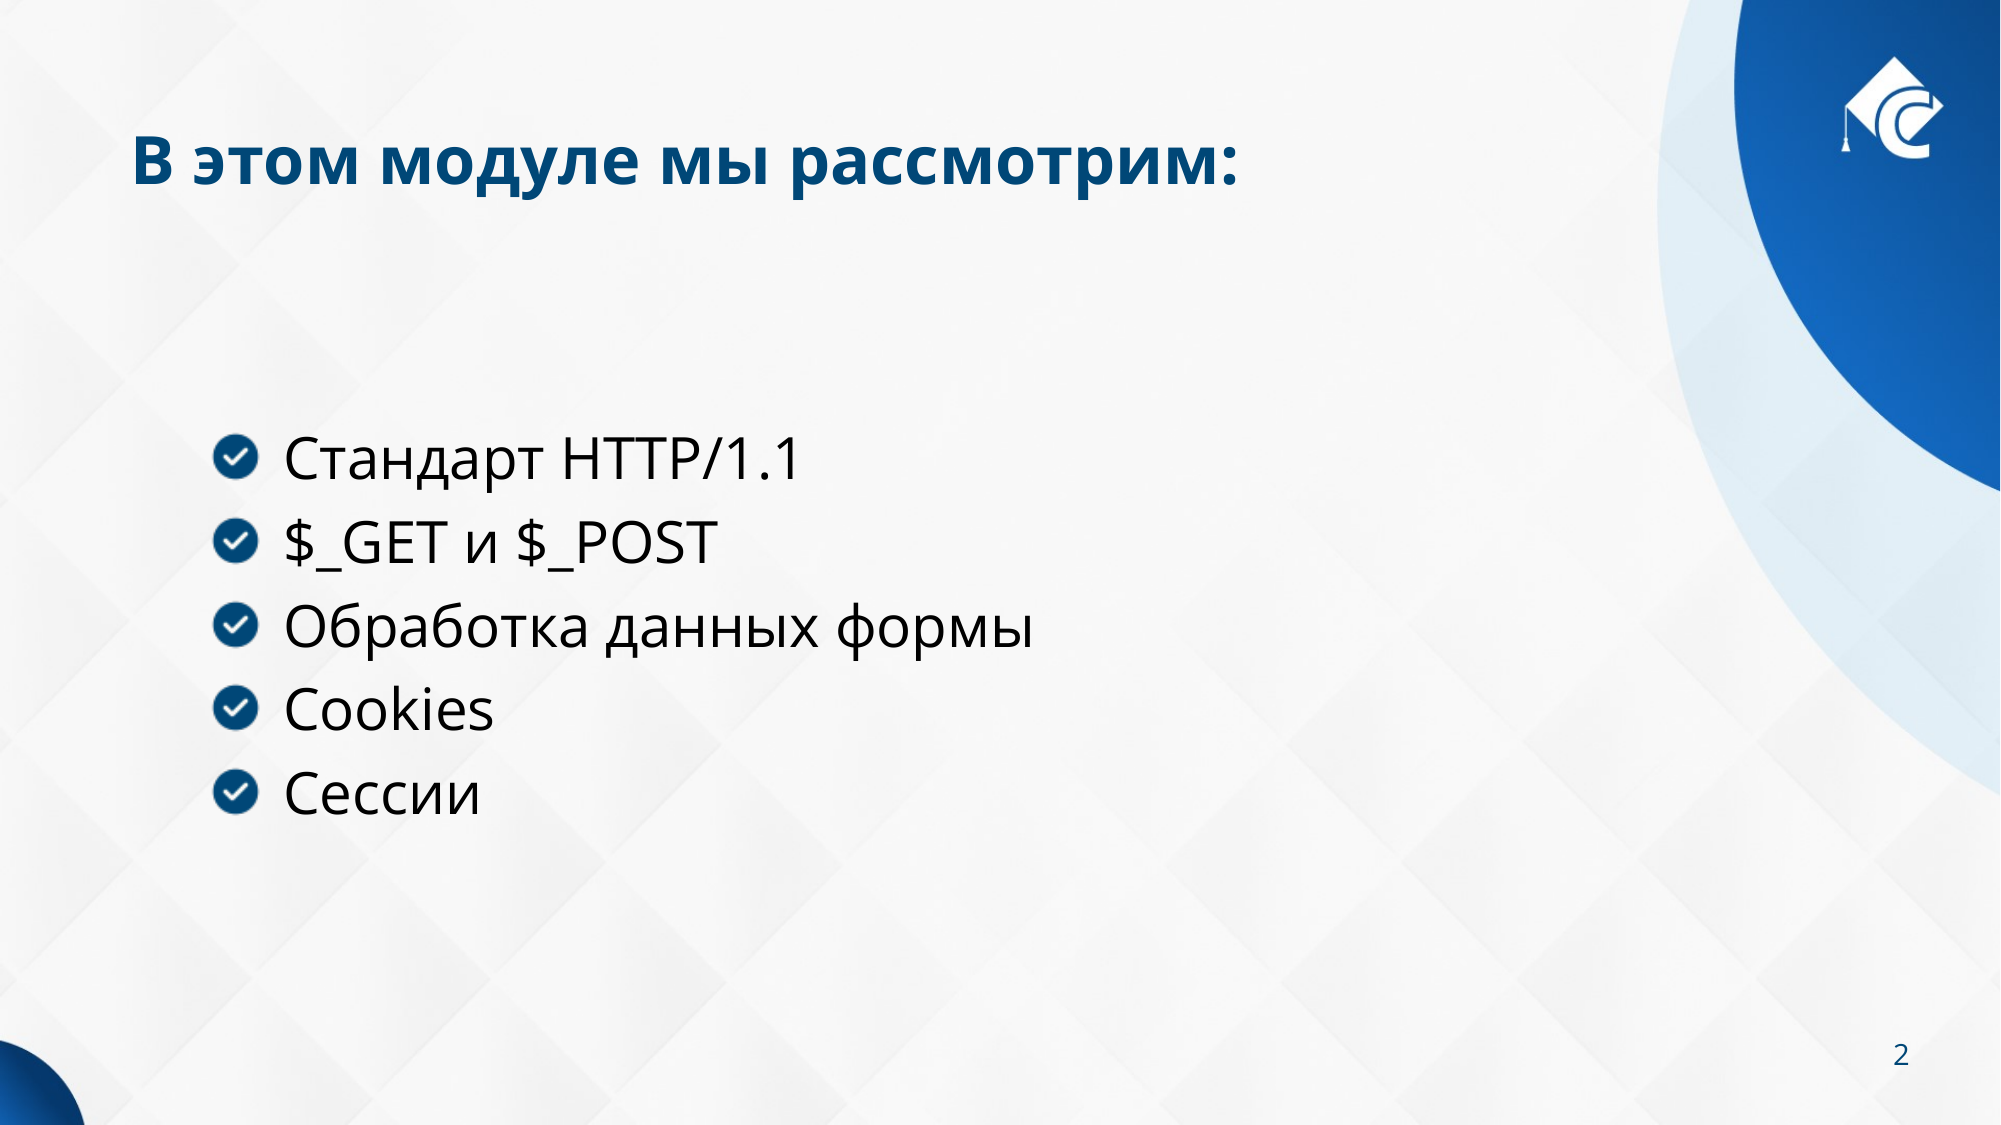

# В этом модуле мы рассмотрим:
 Стандарт HTTP/1.1
 $_GET и $_POST
 Обработка данных формы
 Cookies
 Сессии
2